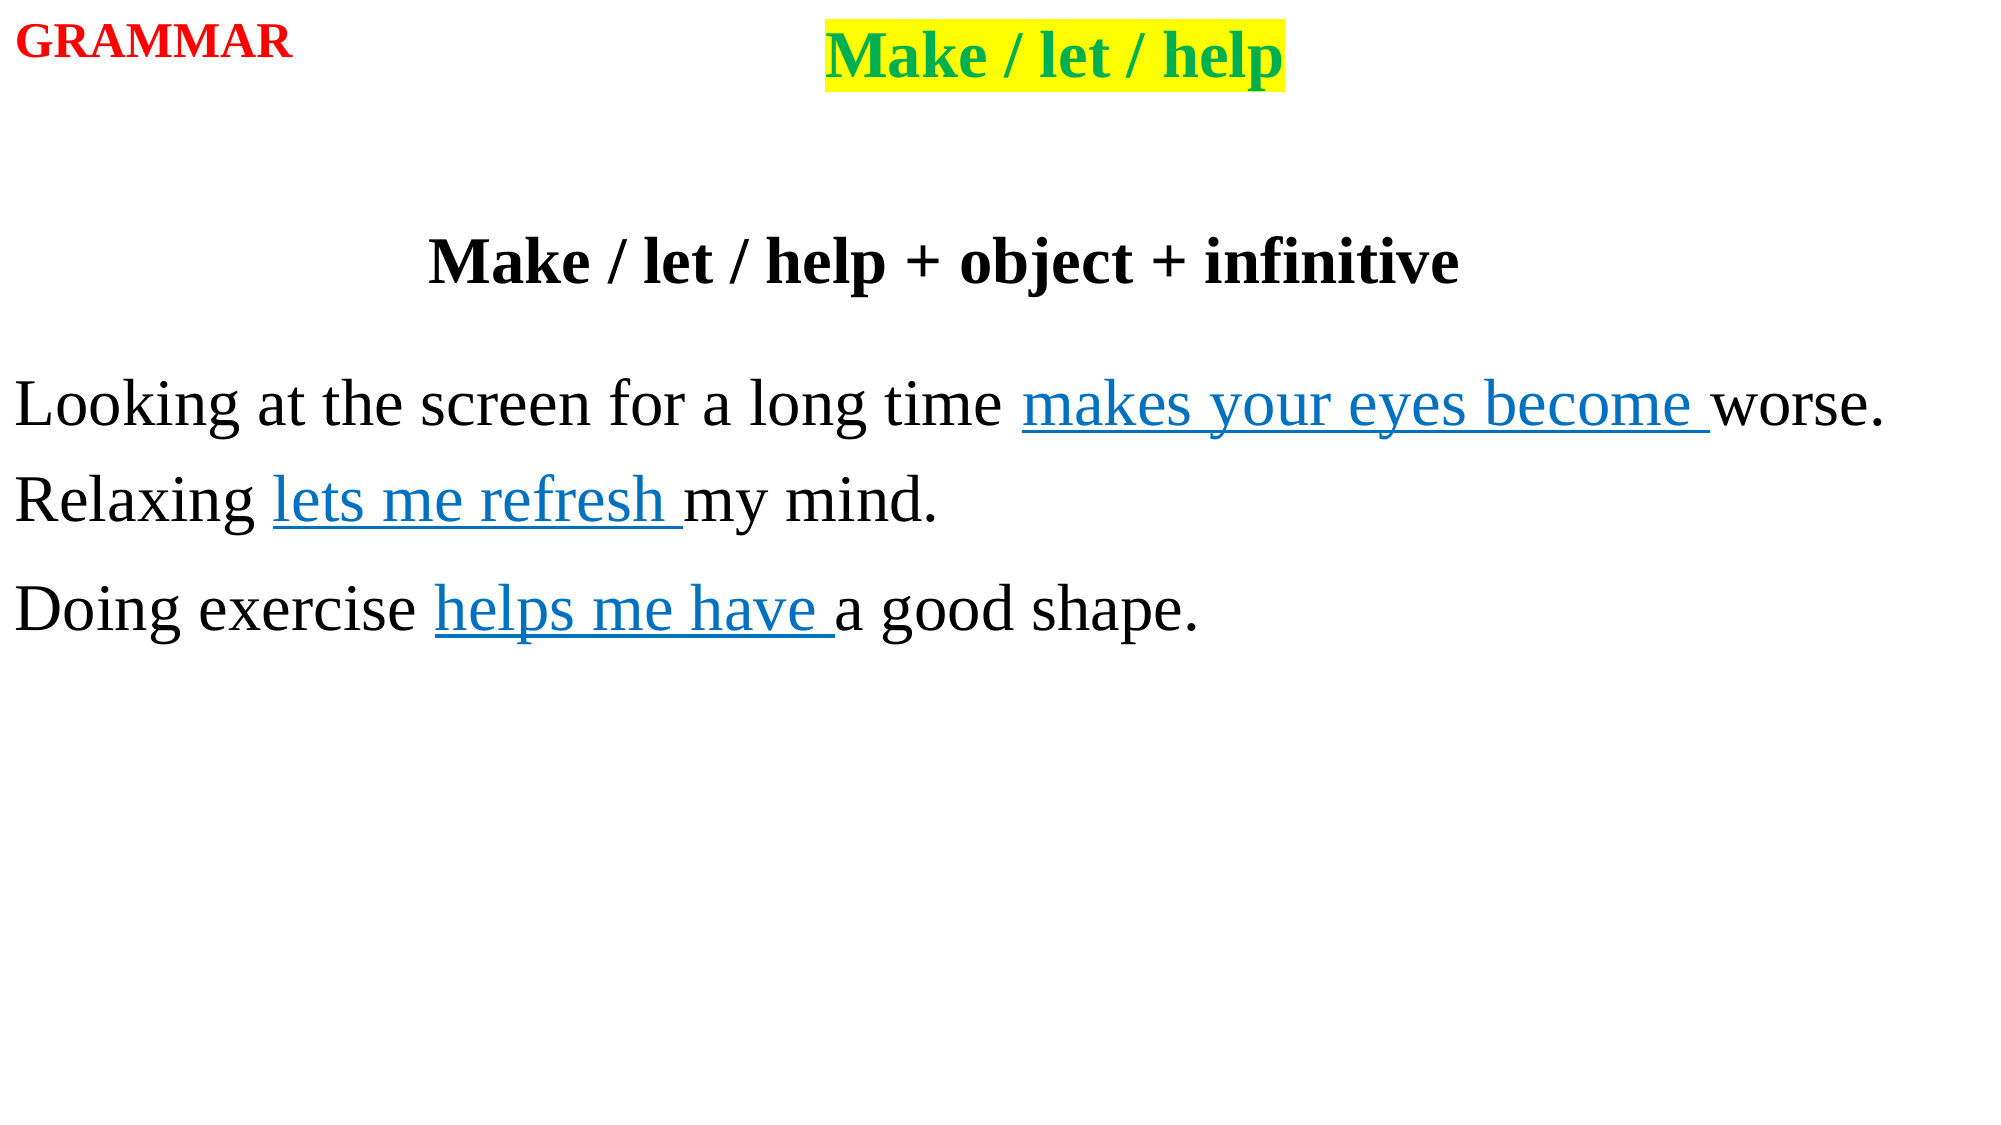

GRAMMAR
Make / let / help
Make / let / help + object + infinitive
Looking at the screen for a long time makes your eyes become worse.
Relaxing lets me refresh my mind.
Doing exercise helps me have a good shape.